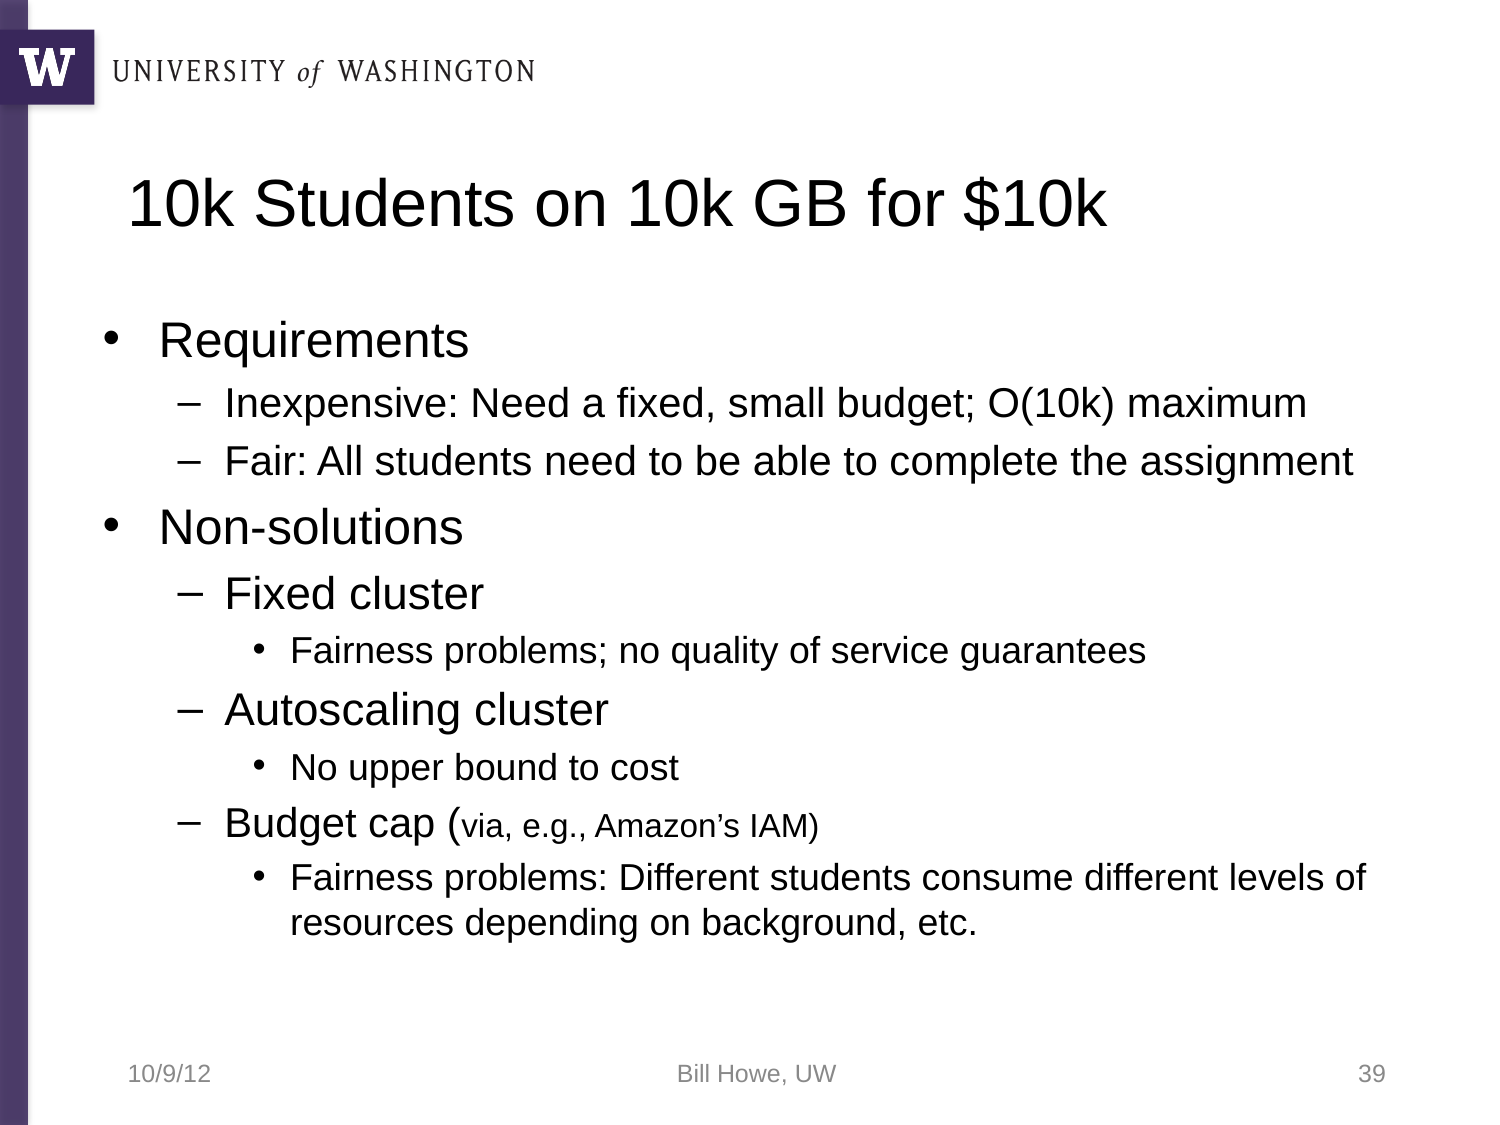

# 10k Students on 10k GB for $10k
Requirements
Inexpensive: Need a fixed, small budget; O(10k) maximum
Fair: All students need to be able to complete the assignment
Non-solutions
Fixed cluster
Fairness problems; no quality of service guarantees
Autoscaling cluster
No upper bound to cost
Budget cap (via, e.g., Amazon’s IAM)
Fairness problems: Different students consume different levels of resources depending on background, etc.

10/9/12
Bill Howe, UW
39